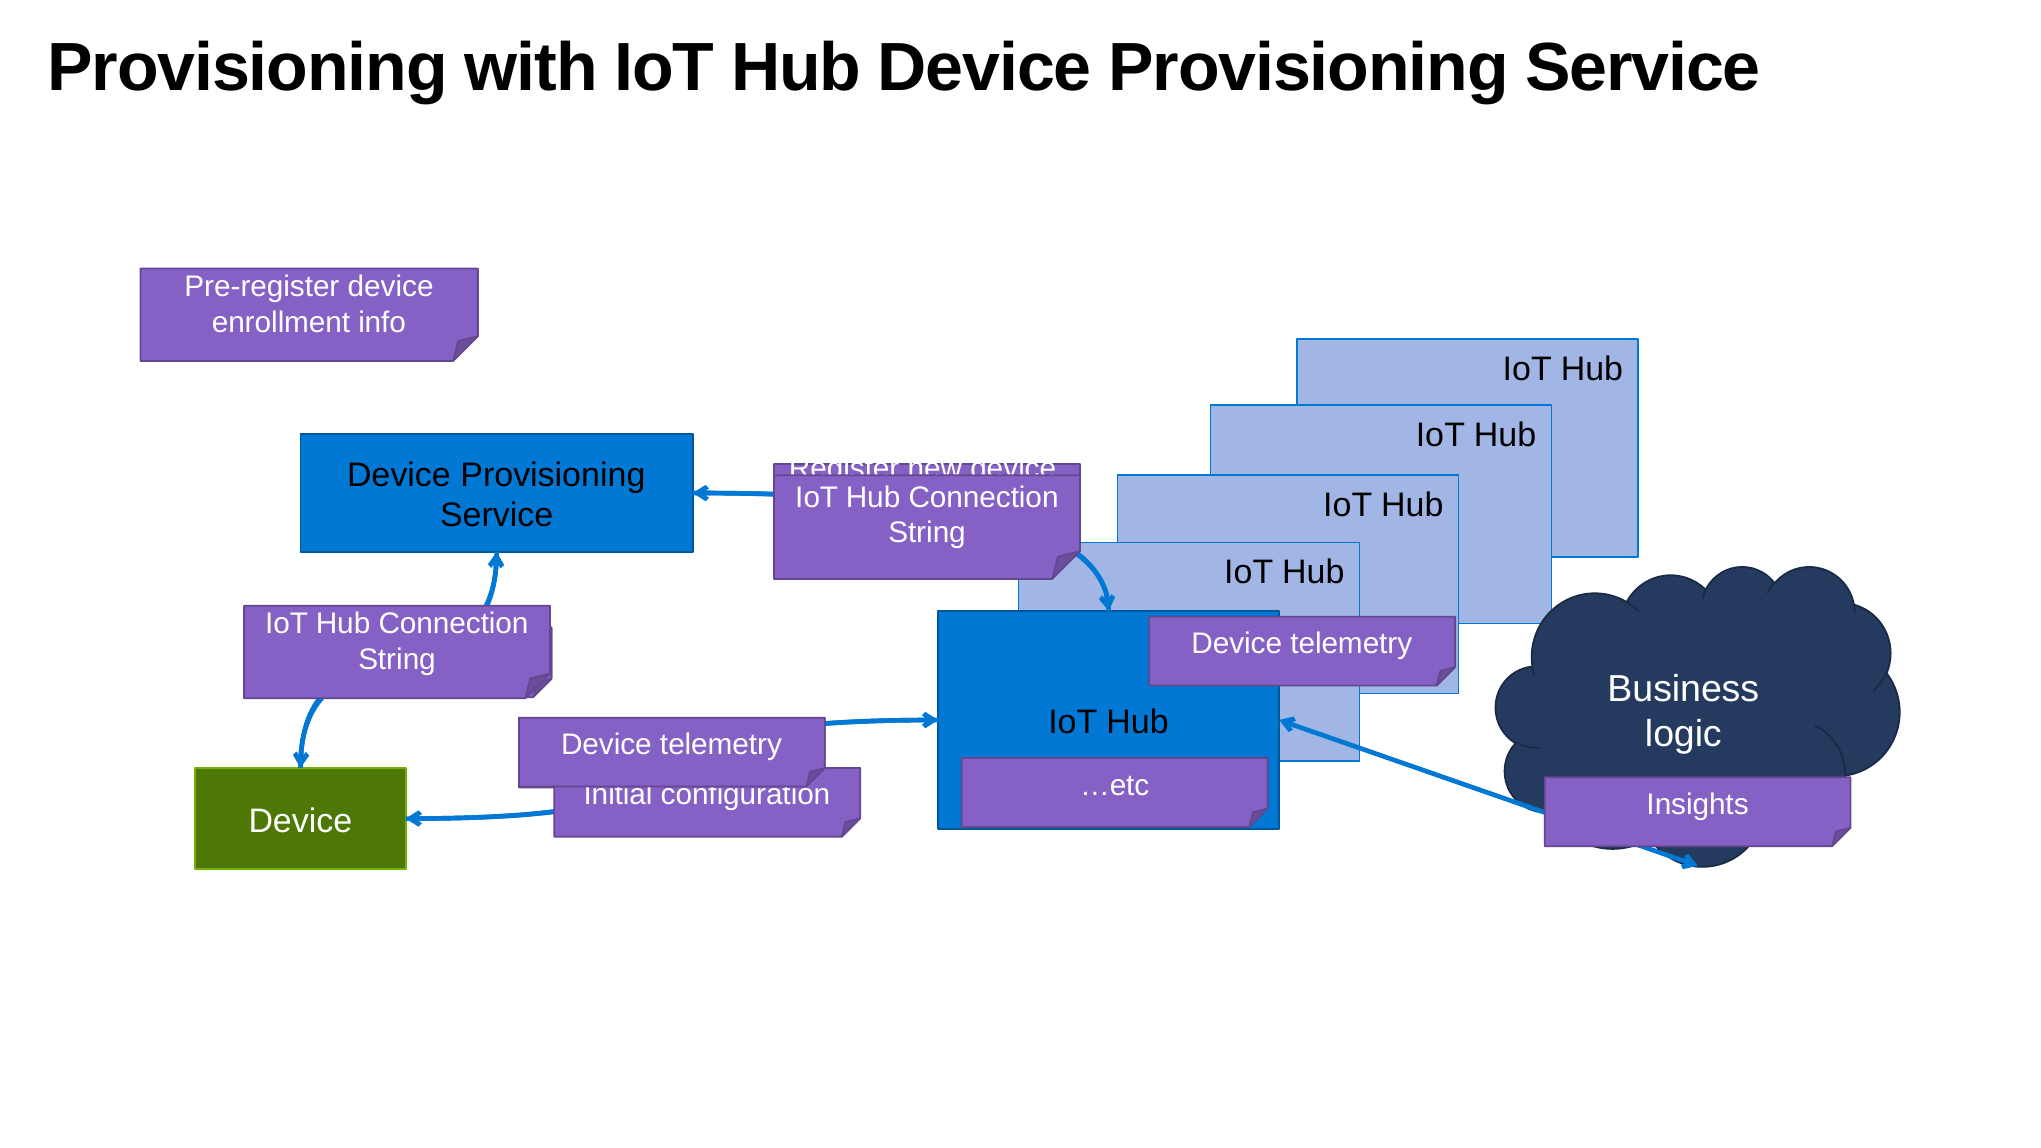

# Provisioning with IoT Hub Device Provisioning Service
Pre-register device enrollment info
IoT Hub
IoT Hub
IoT Hub
IoT Hub
Device Provisioning Service
Register new device, populate initial config
IoT Hub Connection String
Business logic
IoT Hub Connection String
IoT Hub
Device telemetry
“where do I go”
Device authentication
Device telemetry
Establish connection
…etc
Device
Initial configuration
Insights